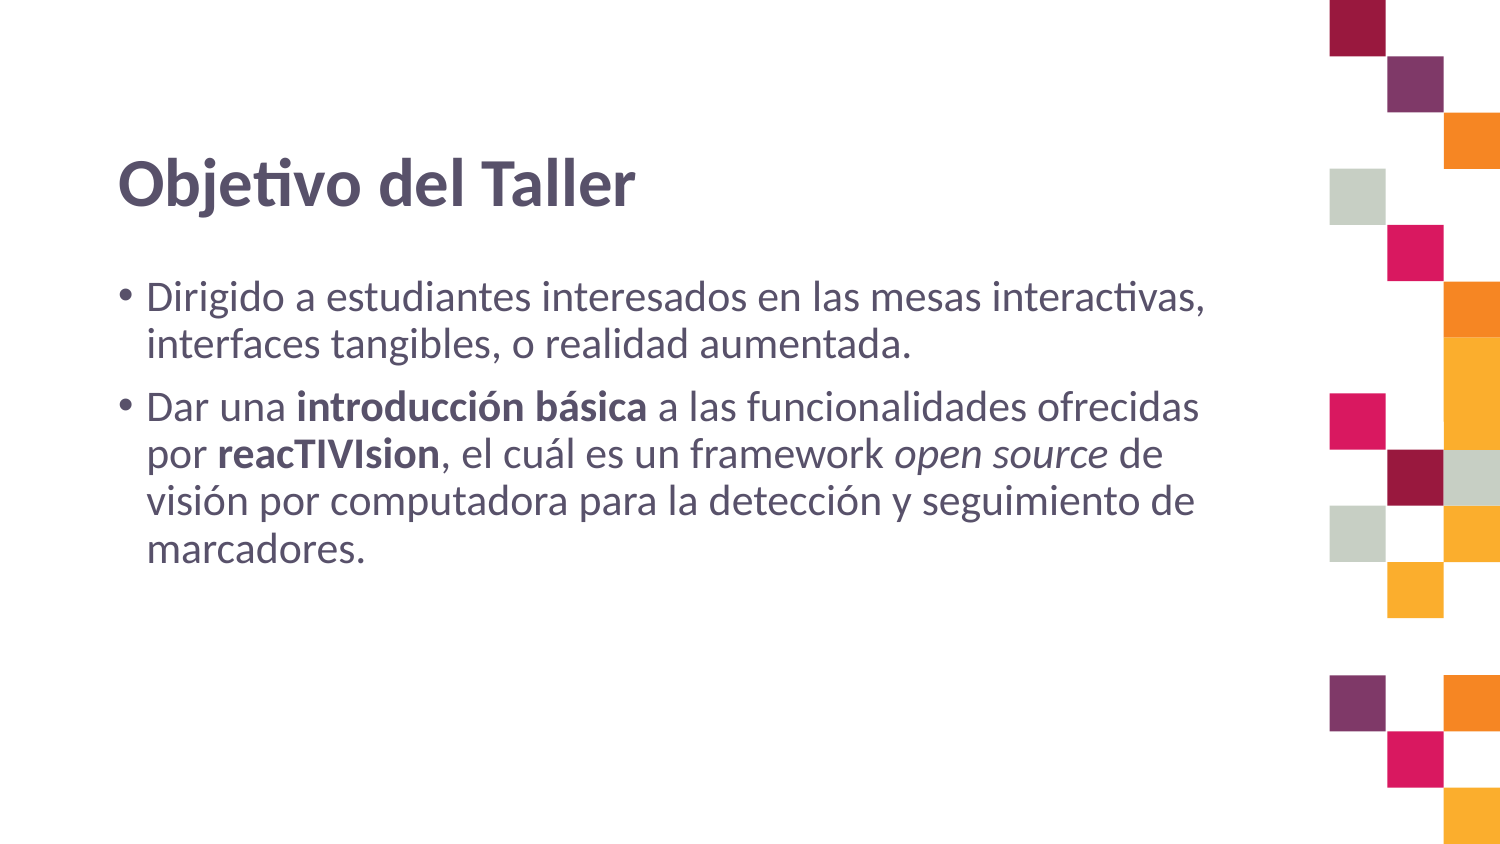

# Objetivo del Taller
Dirigido a estudiantes interesados en las mesas interactivas, interfaces tangibles, o realidad aumentada.
Dar una introducción básica a las funcionalidades ofrecidas por reacTIVIsion, el cuál es un framework open source de visión por computadora para la detección y seguimiento de marcadores.